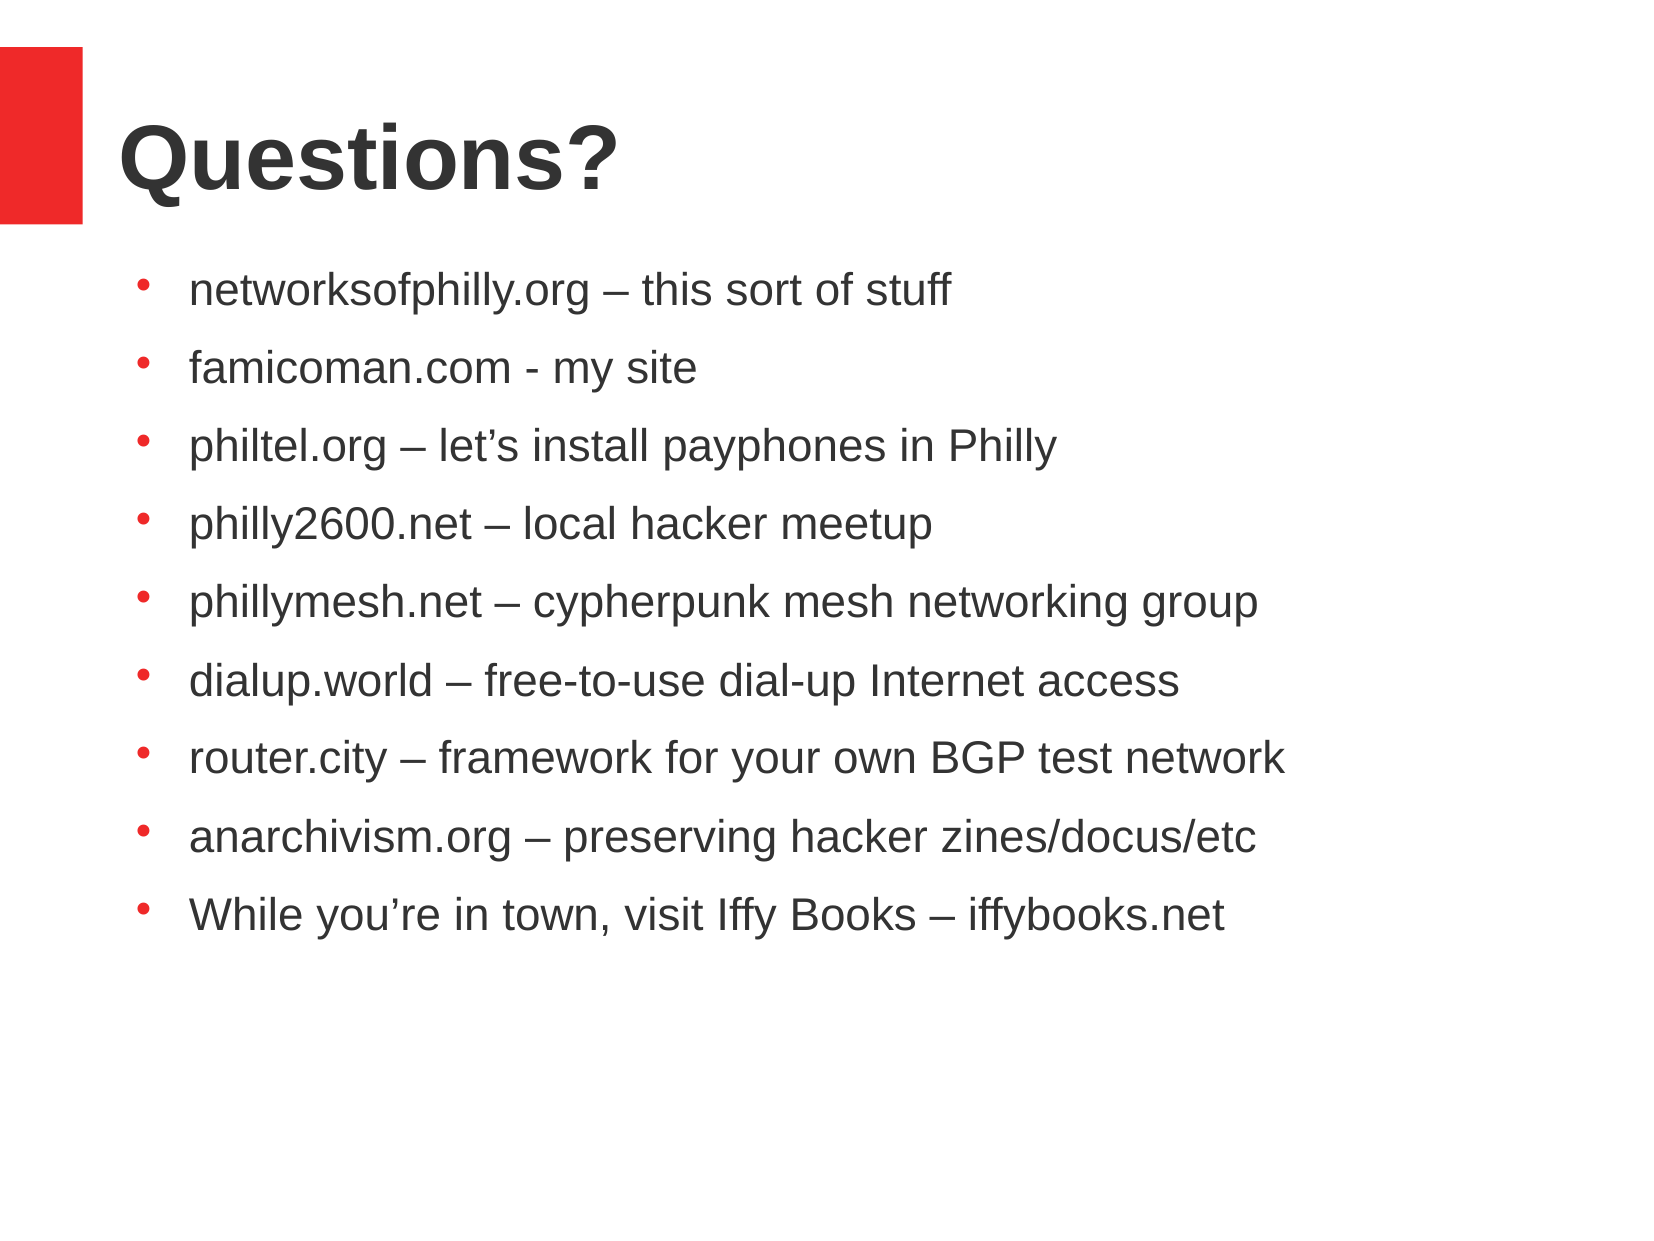

Questions?
networksofphilly.org – this sort of stuff
famicoman.com - my site
philtel.org – let’s install payphones in Philly
philly2600.net – local hacker meetup
phillymesh.net – cypherpunk mesh networking group
dialup.world – free-to-use dial-up Internet access
router.city – framework for your own BGP test network
anarchivism.org – preserving hacker zines/docus/etc
While you’re in town, visit Iffy Books – iffybooks.net